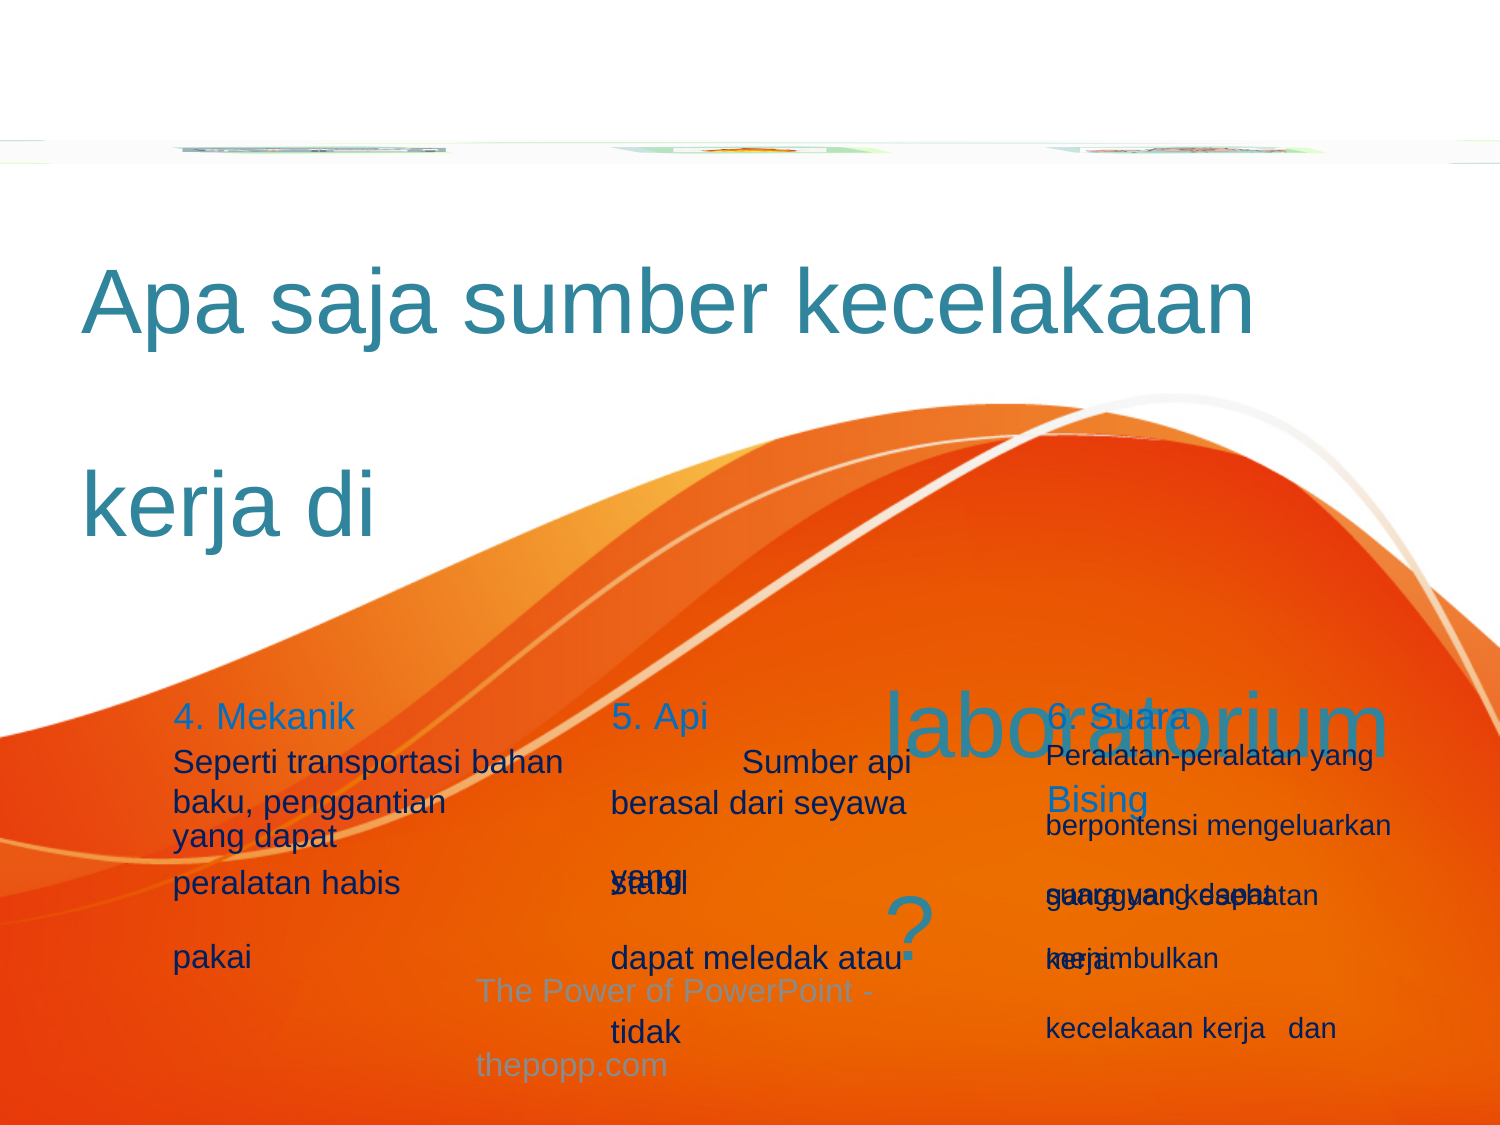

Apa saja sumber kecelakaan kerja di
laboratorium ?
4. Mekanik
5. Api
6. Suara Bising
Peralatan-peralatan yang
berpontensi mengeluarkan
suara yang dapat menimbulkan
kecelakaan kerja dan
Seperti transportasi bahan Sumber api yang dapat
baku, penggantian
peralatan habis pakai
berasal dari seyawa yang
dapat meledak atau tidak
stabil
.
gangguan kesehatan kerja.
The Power of PowerPoint - thepopp.com